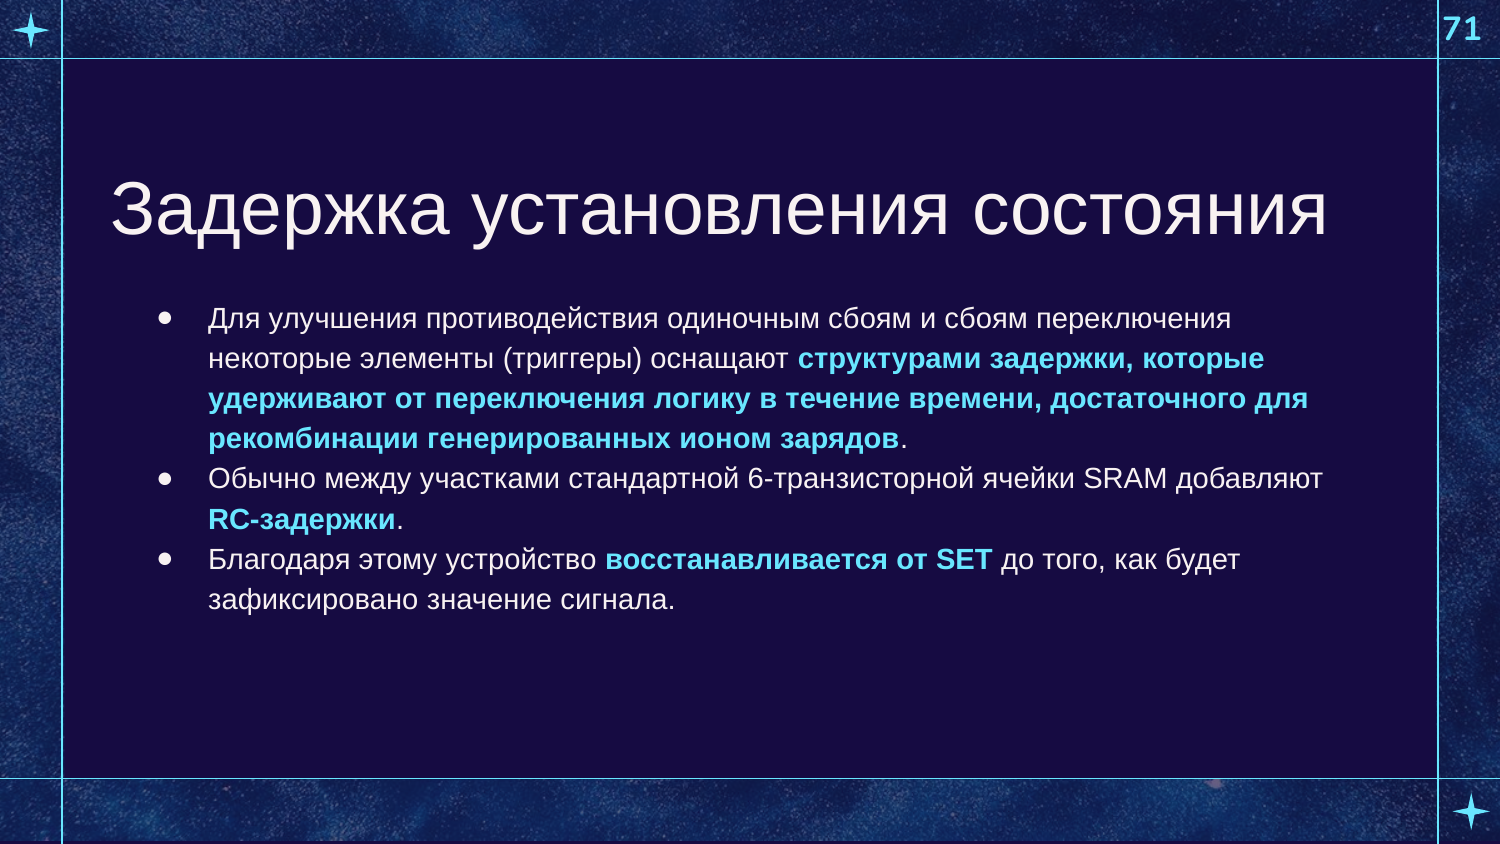

71
# Задержка установления состояния
Для улучшения противодействия одиночным сбоям и сбоям переключения некоторые элементы (триггеры) оснащают структурами задержки, которые удерживают от переключения логику в течение времени, достаточного для рекомбинации генерированных ионом зарядов.
Обычно между участками стандартной 6-транзисторной ячейки SRAM добавляют RC-задержки.
Благодаря этому устройство восстанавливается от SET до того, как будет зафиксировано значение сигнала.